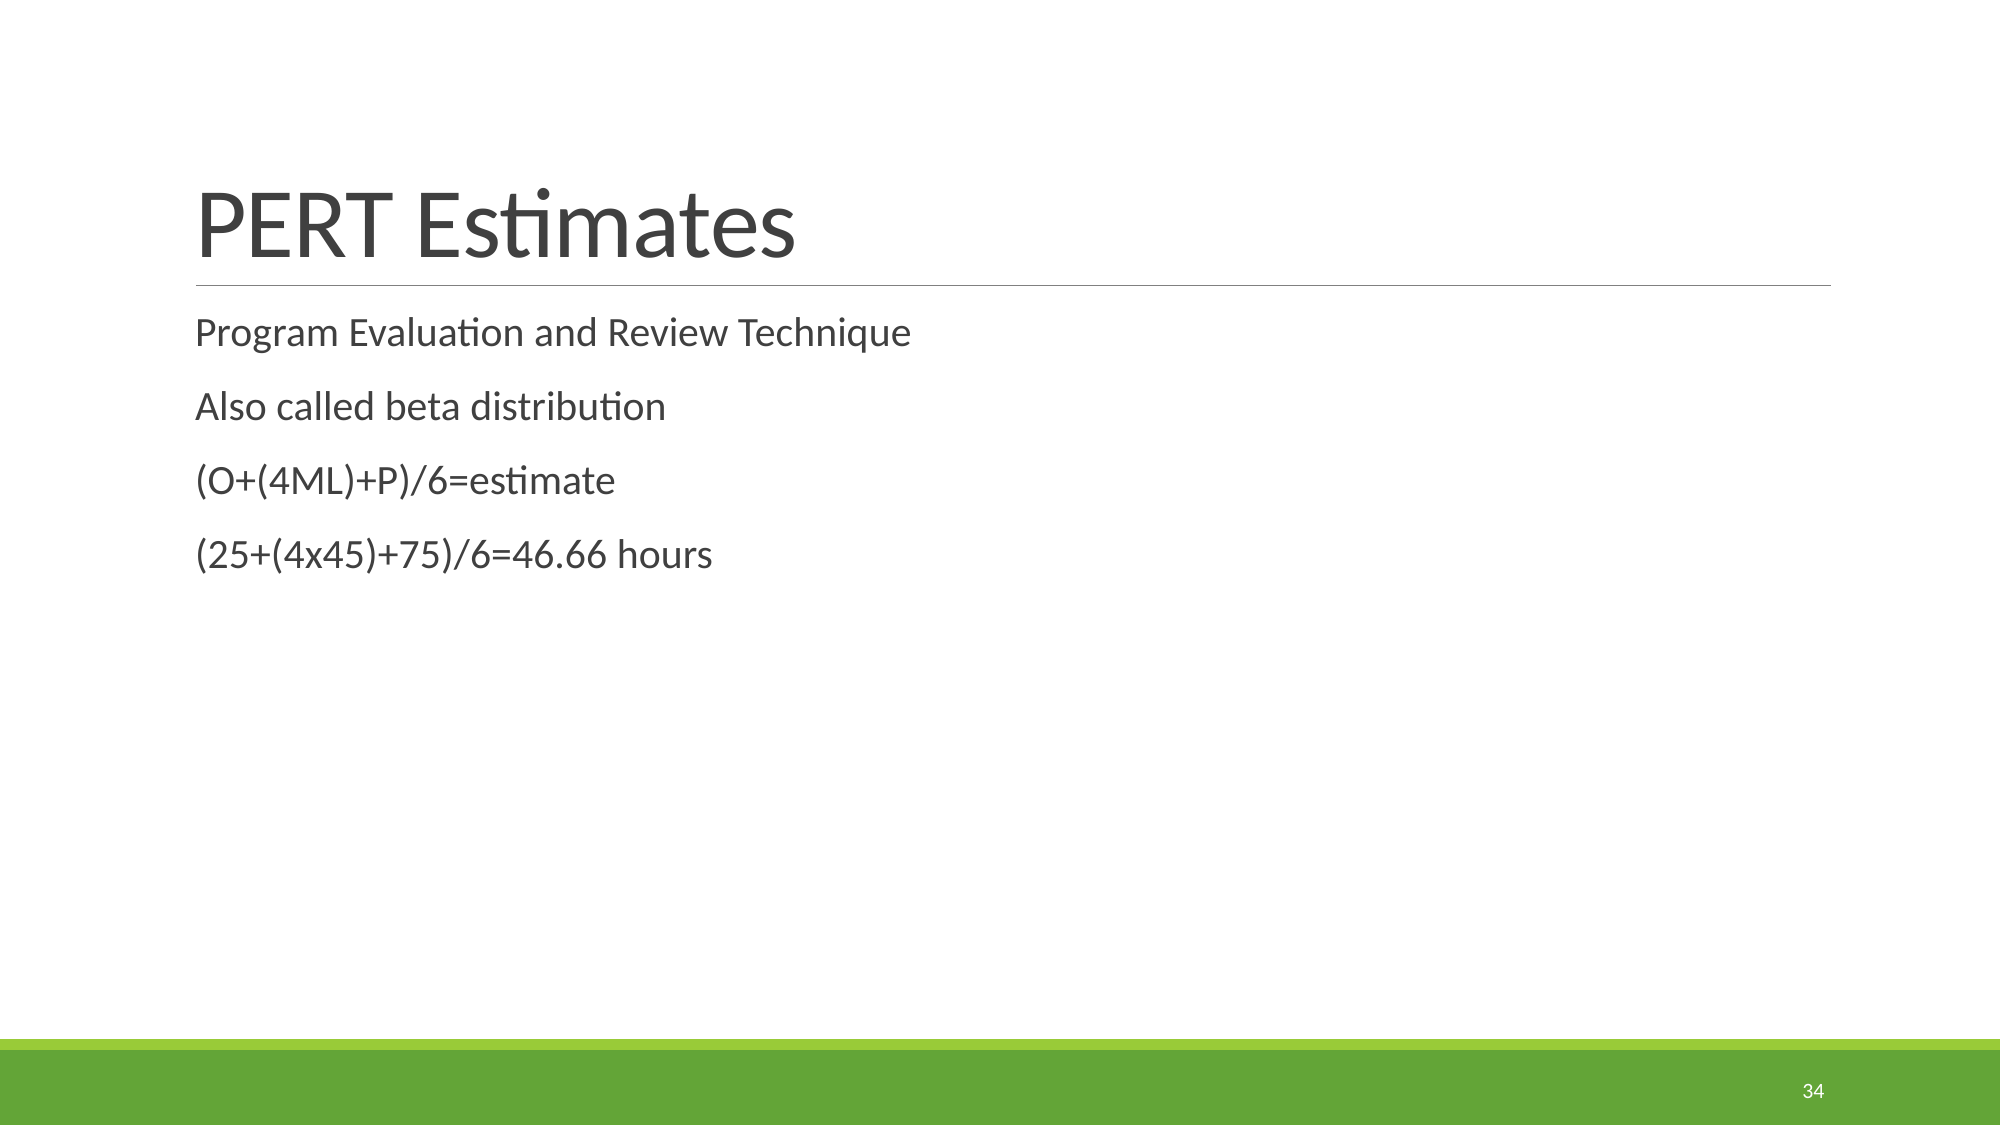

# PERT Estimates
Program Evaluation and Review Technique
Also called beta distribution
(O+(4ML)+P)/6=estimate
(25+(4x45)+75)/6=46.66 hours
34